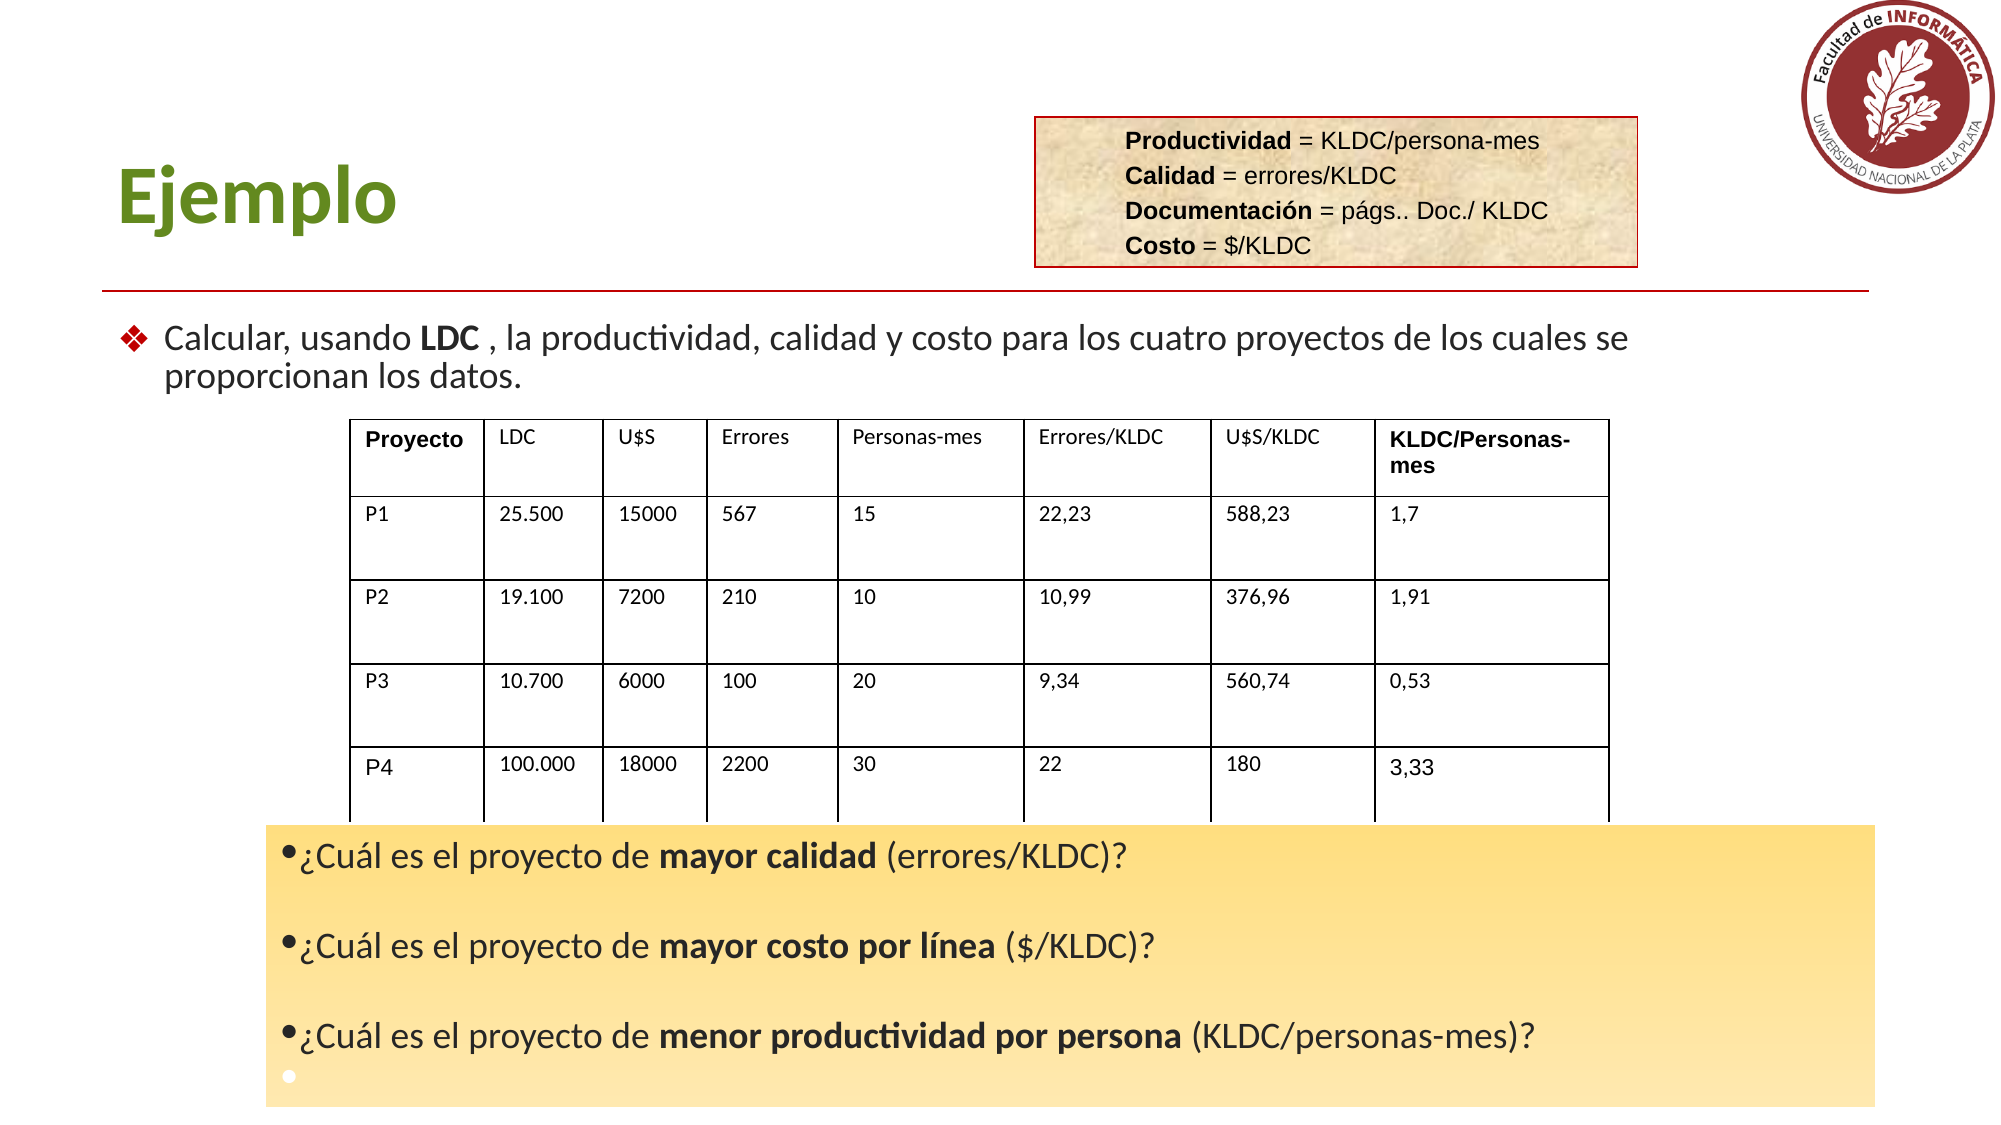

# Ejemplo
Productividad = KLDC/persona-mes
Calidad = errores/KLDC
Documentación = págs.. Doc./ KLDC
Costo = $/KLDC
Calcular, usando LDC , la productividad, calidad y costo para los cuatro proyectos de los cuales se proporcionan los datos.

| Proyecto | LDC | U$S | Errores | Personas-mes | Errores/KLDC | U$S/KLDC | KLDC/Personas-mes |
| --- | --- | --- | --- | --- | --- | --- | --- |
| P1 | 25.500 | 15000 | 567 | 15 | 22,23 | 588,23 | 1,7 |
| P2 | 19.100 | 7200 | 210 | 10 | 10,99 | 376,96 | 1,91 |
| P3 | 10.700 | 6000 | 100 | 20 | 9,34 | 560,74 | 0,53 |
| P4 | 100.000 | 18000 | 2200 | 30 | 22 | 180 | 3,33 |
¿Cuál es el proyecto de mayor calidad (errores/KLDC)?​

¿Cuál es el proyecto de mayor costo por línea ($/KLDC)?​

¿Cuál es el proyecto de menor productividad por persona (KLDC/personas-mes)?​
​